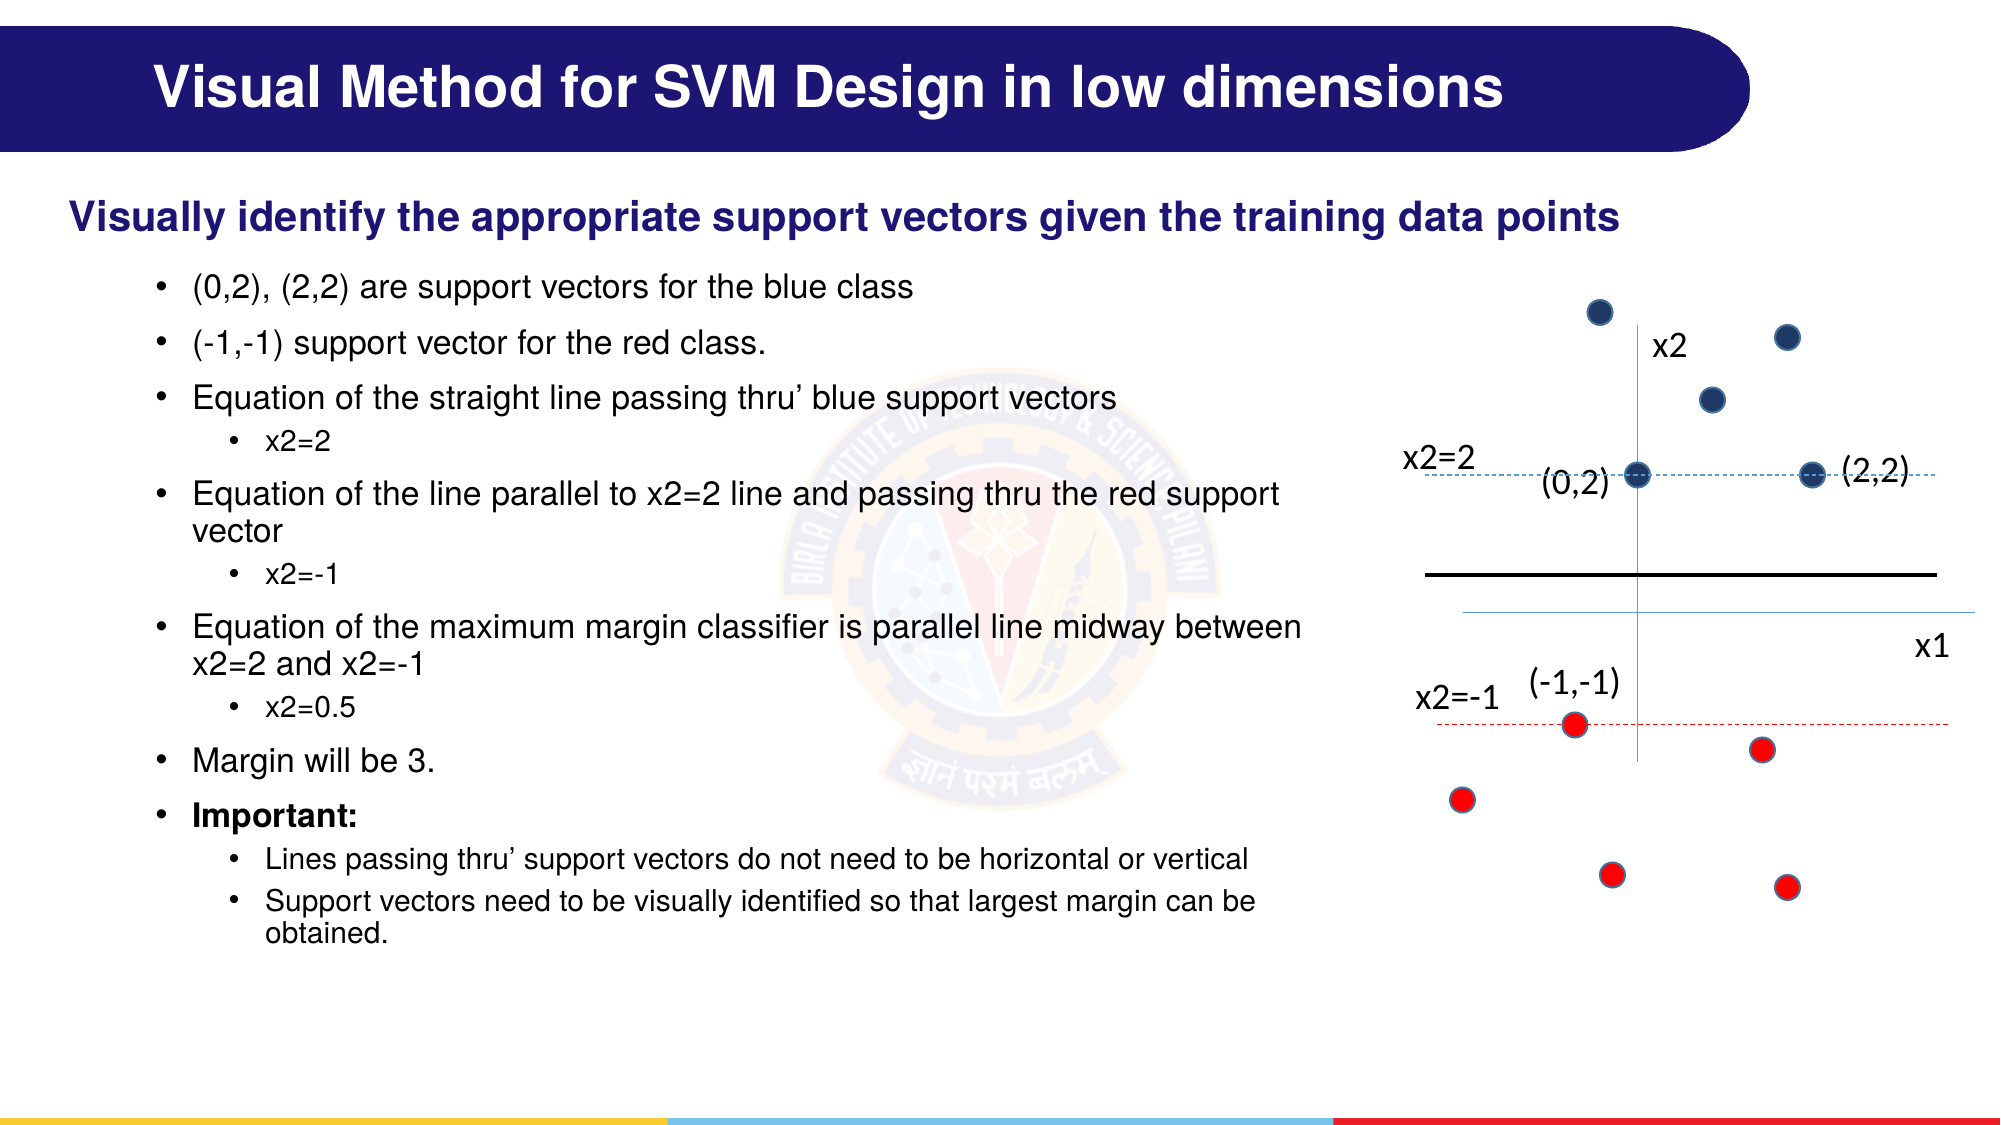

# Visual Method for SVM Design in low dimensions
Visually identify the appropriate support vectors given the training data points
(0,2), (2,2) are support vectors for the blue class
(-1,-1) support vector for the red class.
Equation of the straight line passing thru’ blue support vectors
x2=2
Equation of the line parallel to x2=2 line and passing thru the red support vector
x2=-1
Equation of the maximum margin classifier is parallel line midway between x2=2 and x2=-1
x2=0.5
Margin will be 3.
Important:
Lines passing thru’ support vectors do not need to be horizontal or vertical
Support vectors need to be visually identified so that largest margin can be obtained.

x2

x2=2
(2,2)
(0,2)

x1
(-1,-1)
x2=-1